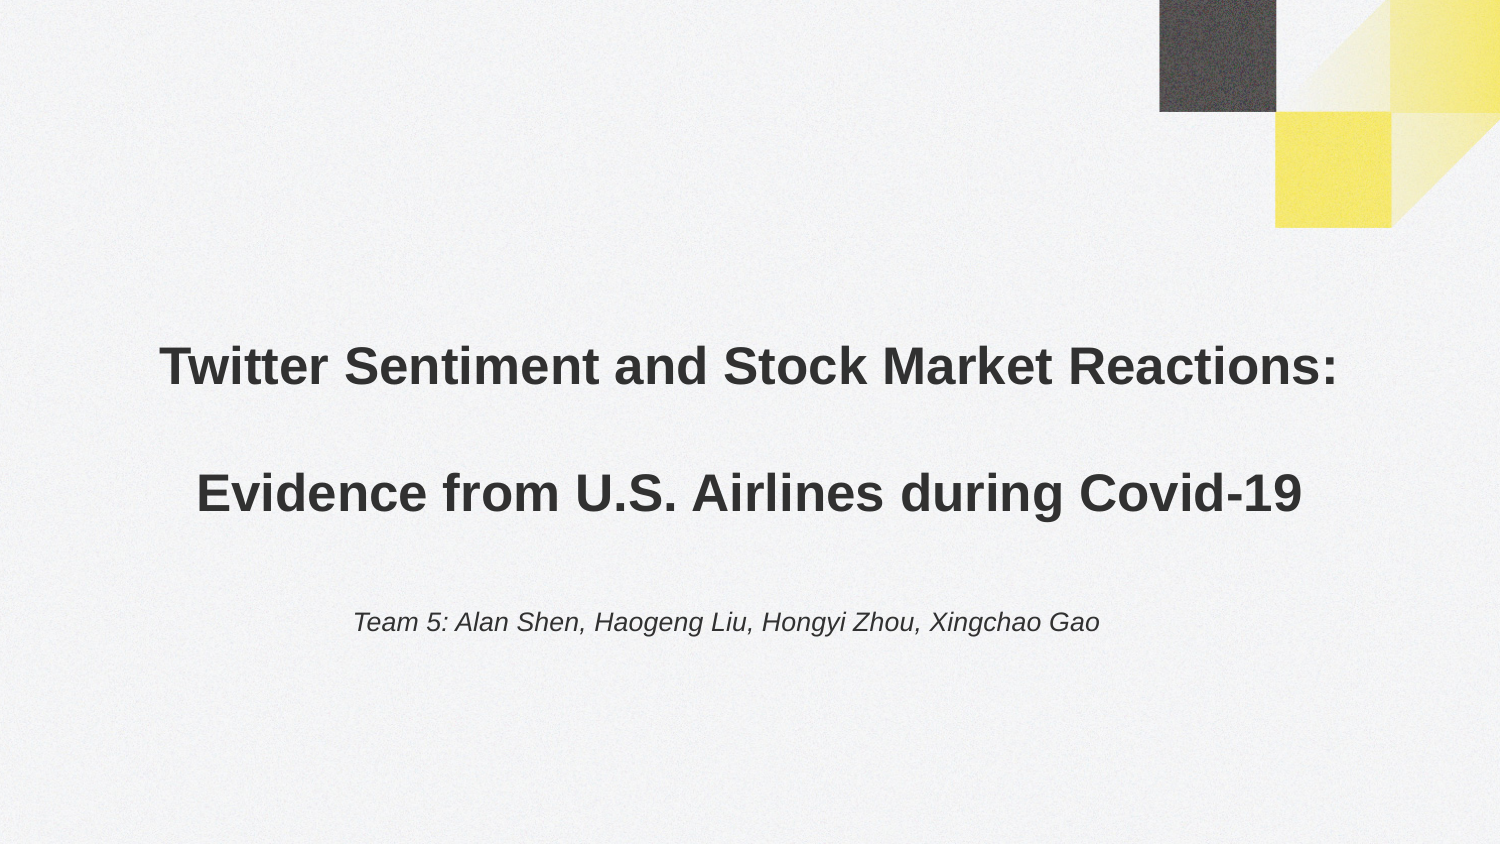

# Twitter Sentiment and Stock Market Reactions:
Evidence from U.S. Airlines during Covid-19

Team 5: Alan Shen, Haogeng Liu, Hongyi Zhou, Xingchao Gao